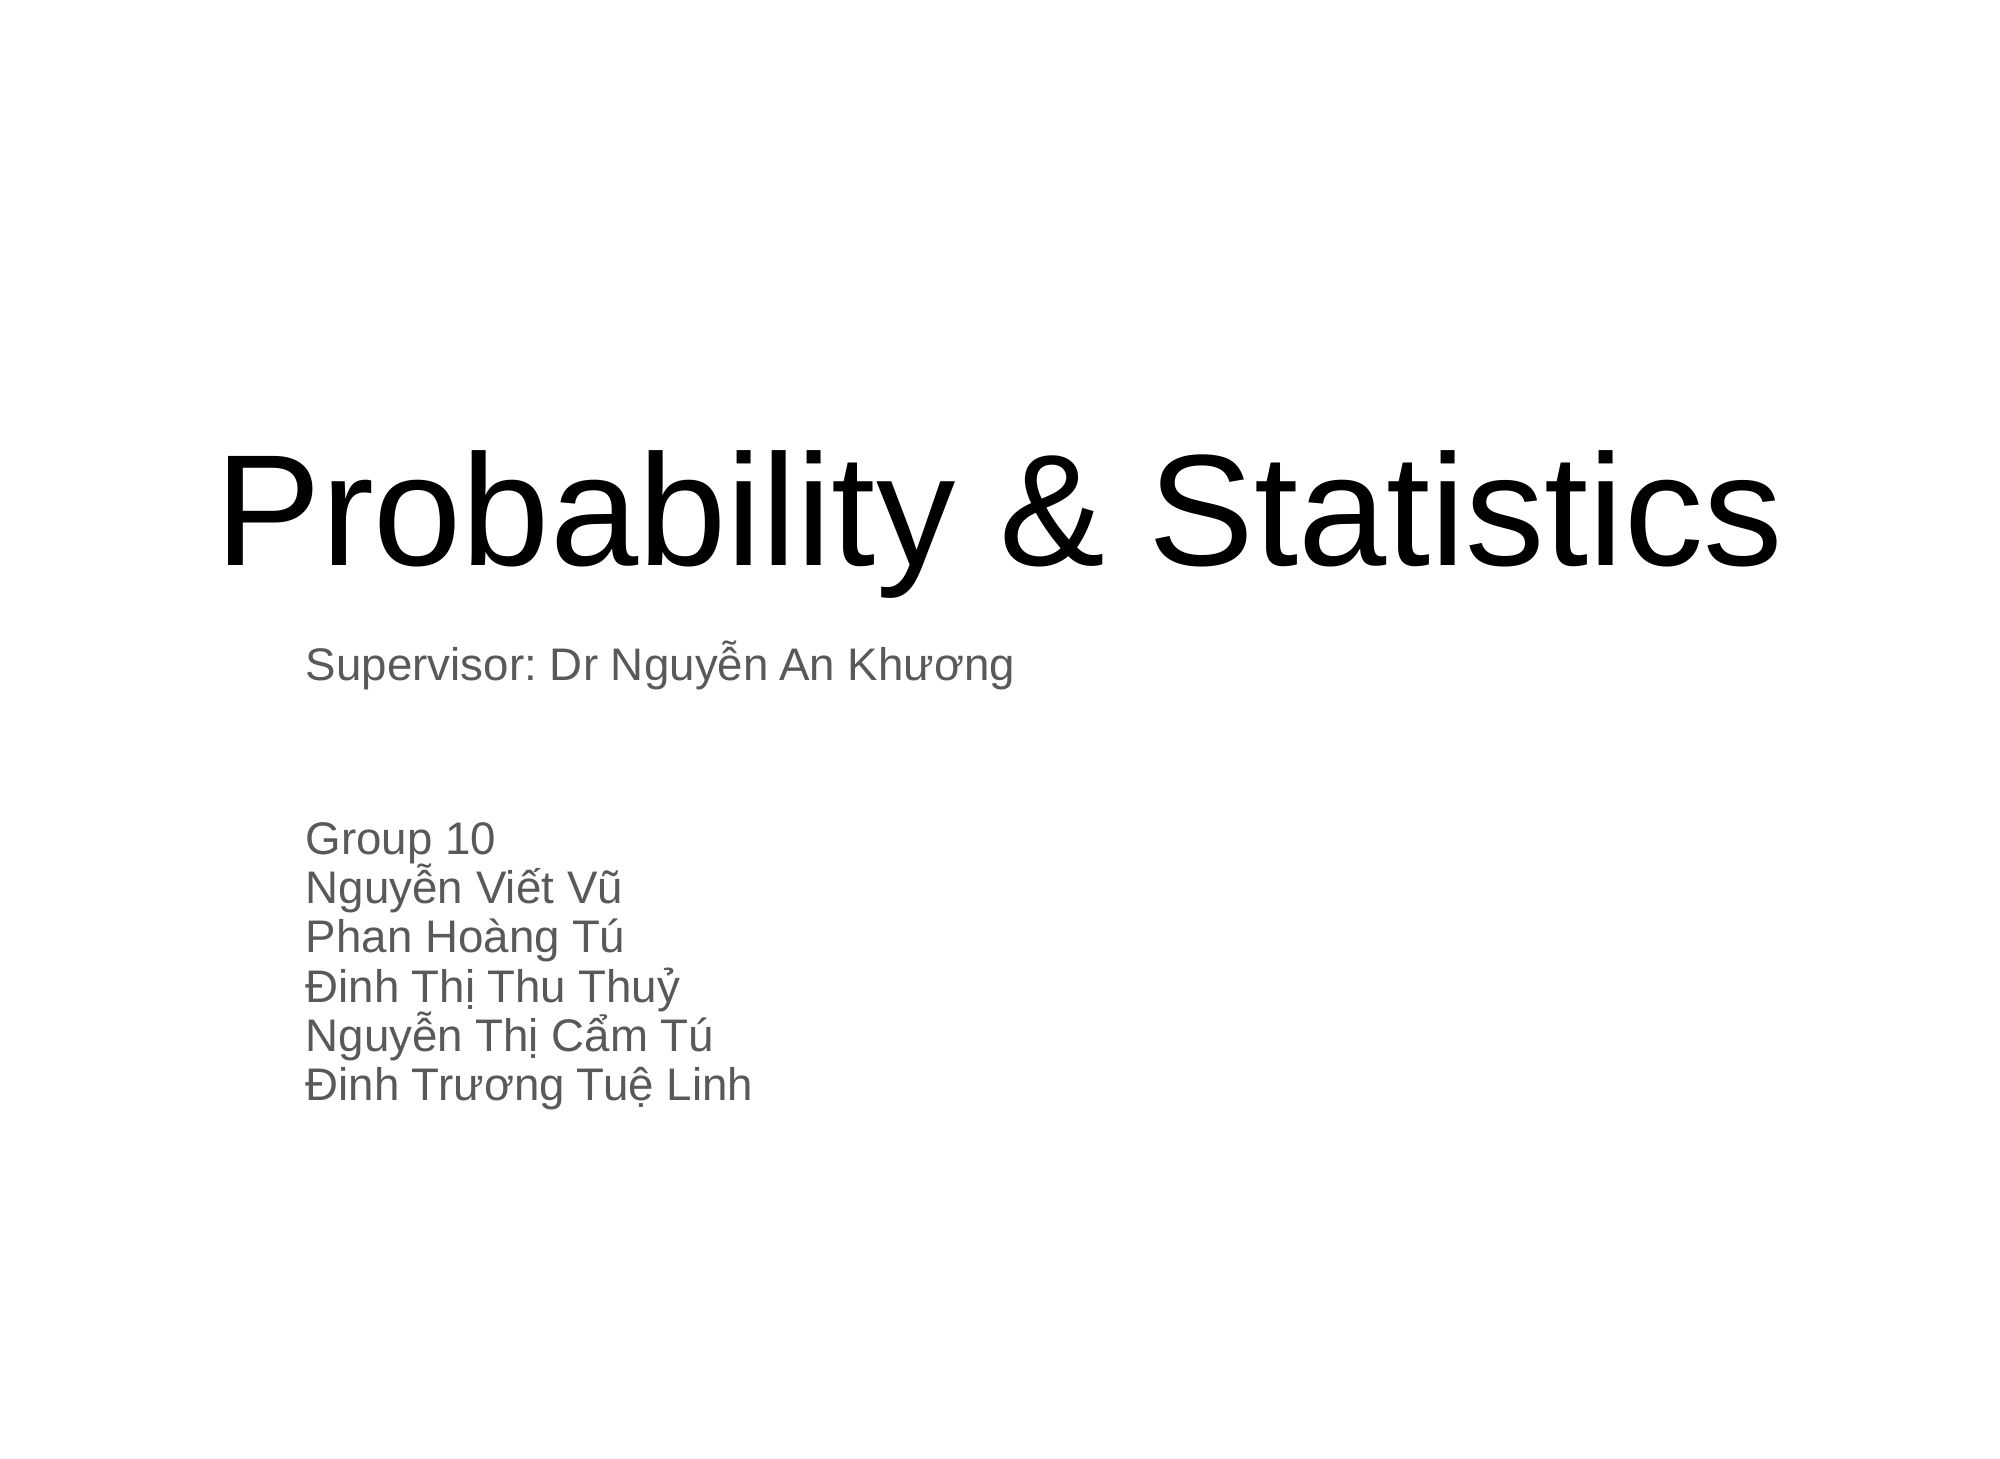

# Probability & Statistics
Supervisor: Dr Nguyễn An Khương
Group 10
Nguyễn Viết Vũ
Phan Hoàng Tú
Đinh Thị Thu Thuỷ
Nguyễn Thị Cẩm Tú
Đinh Trương Tuệ Linh